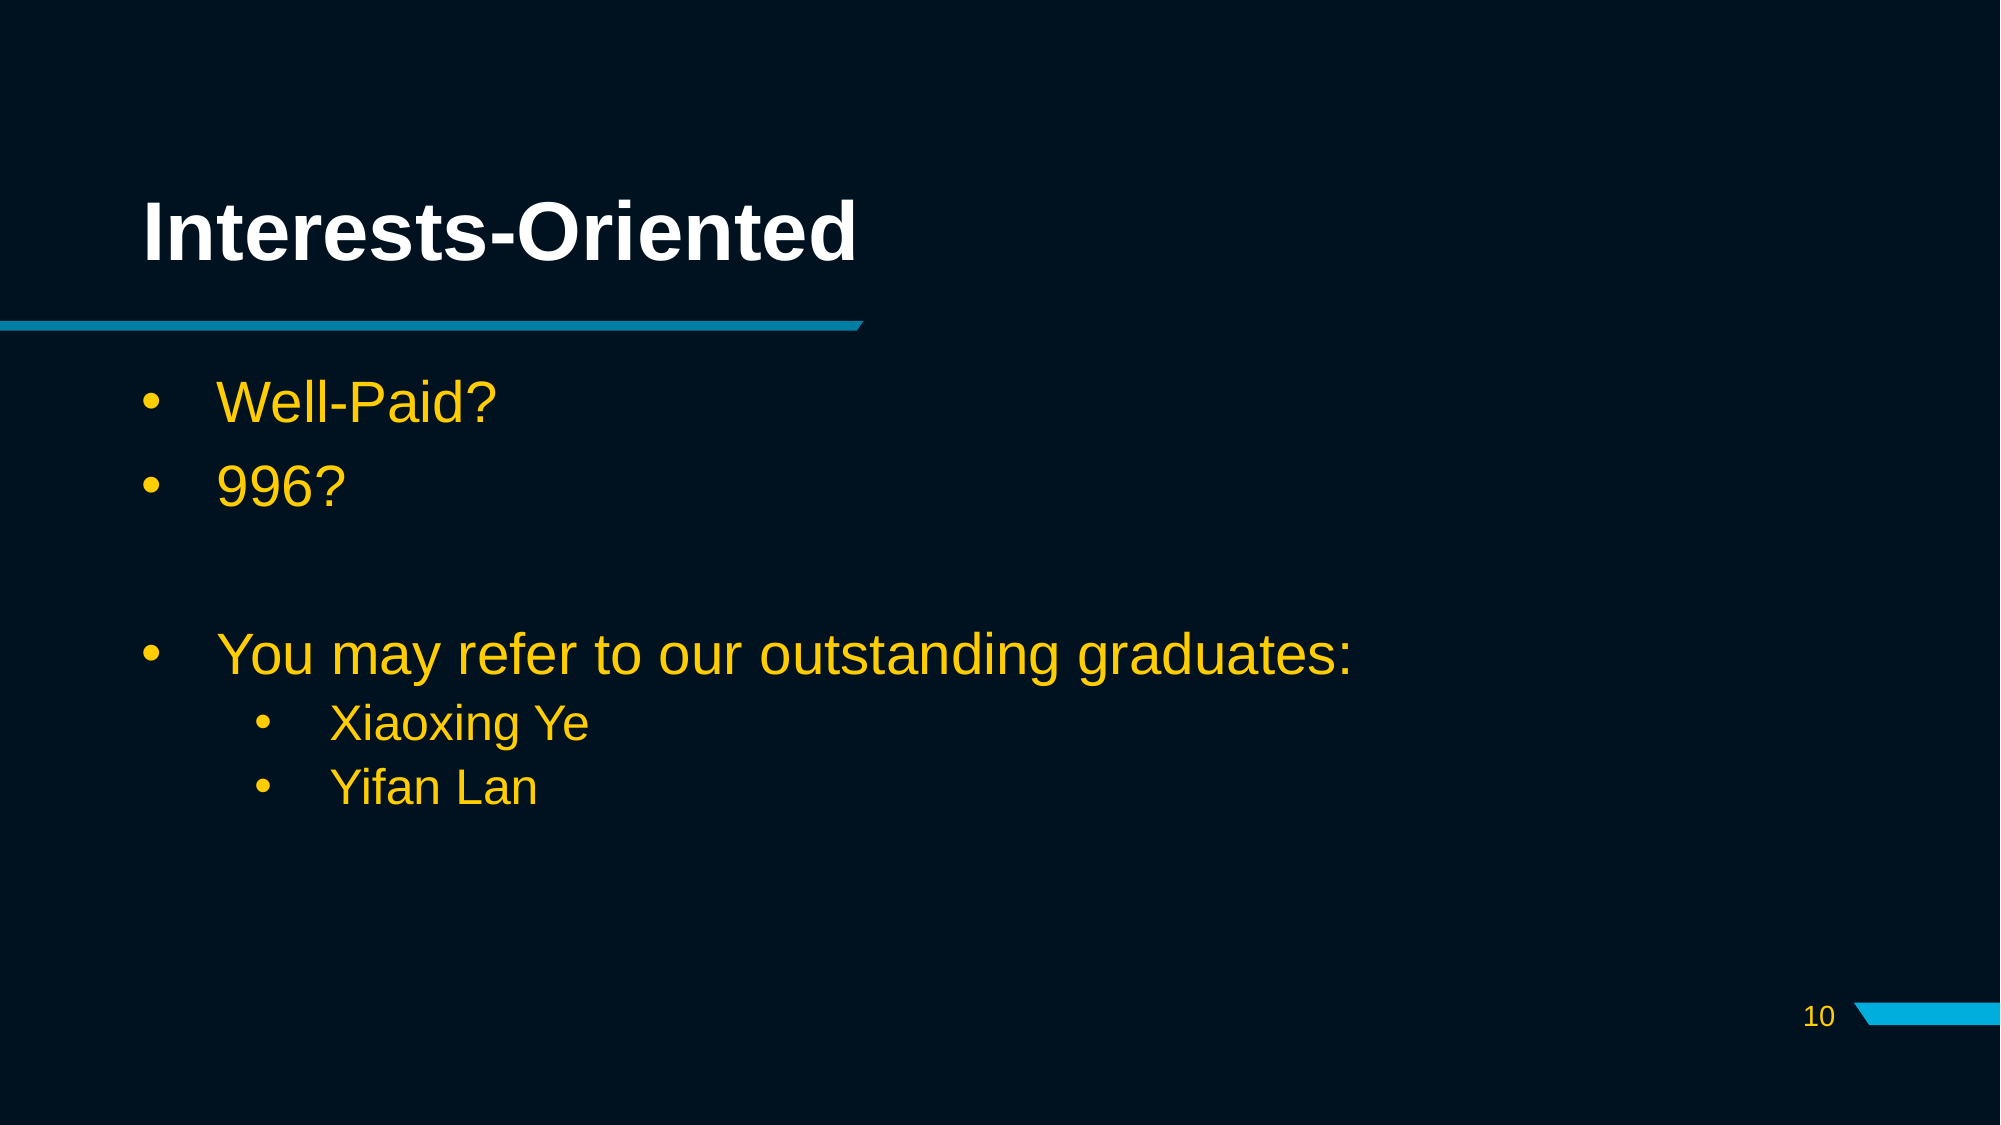

# Interests-Oriented
Well-Paid?
996?

You may refer to our outstanding graduates:
Xiaoxing Ye
Yifan Lan
10